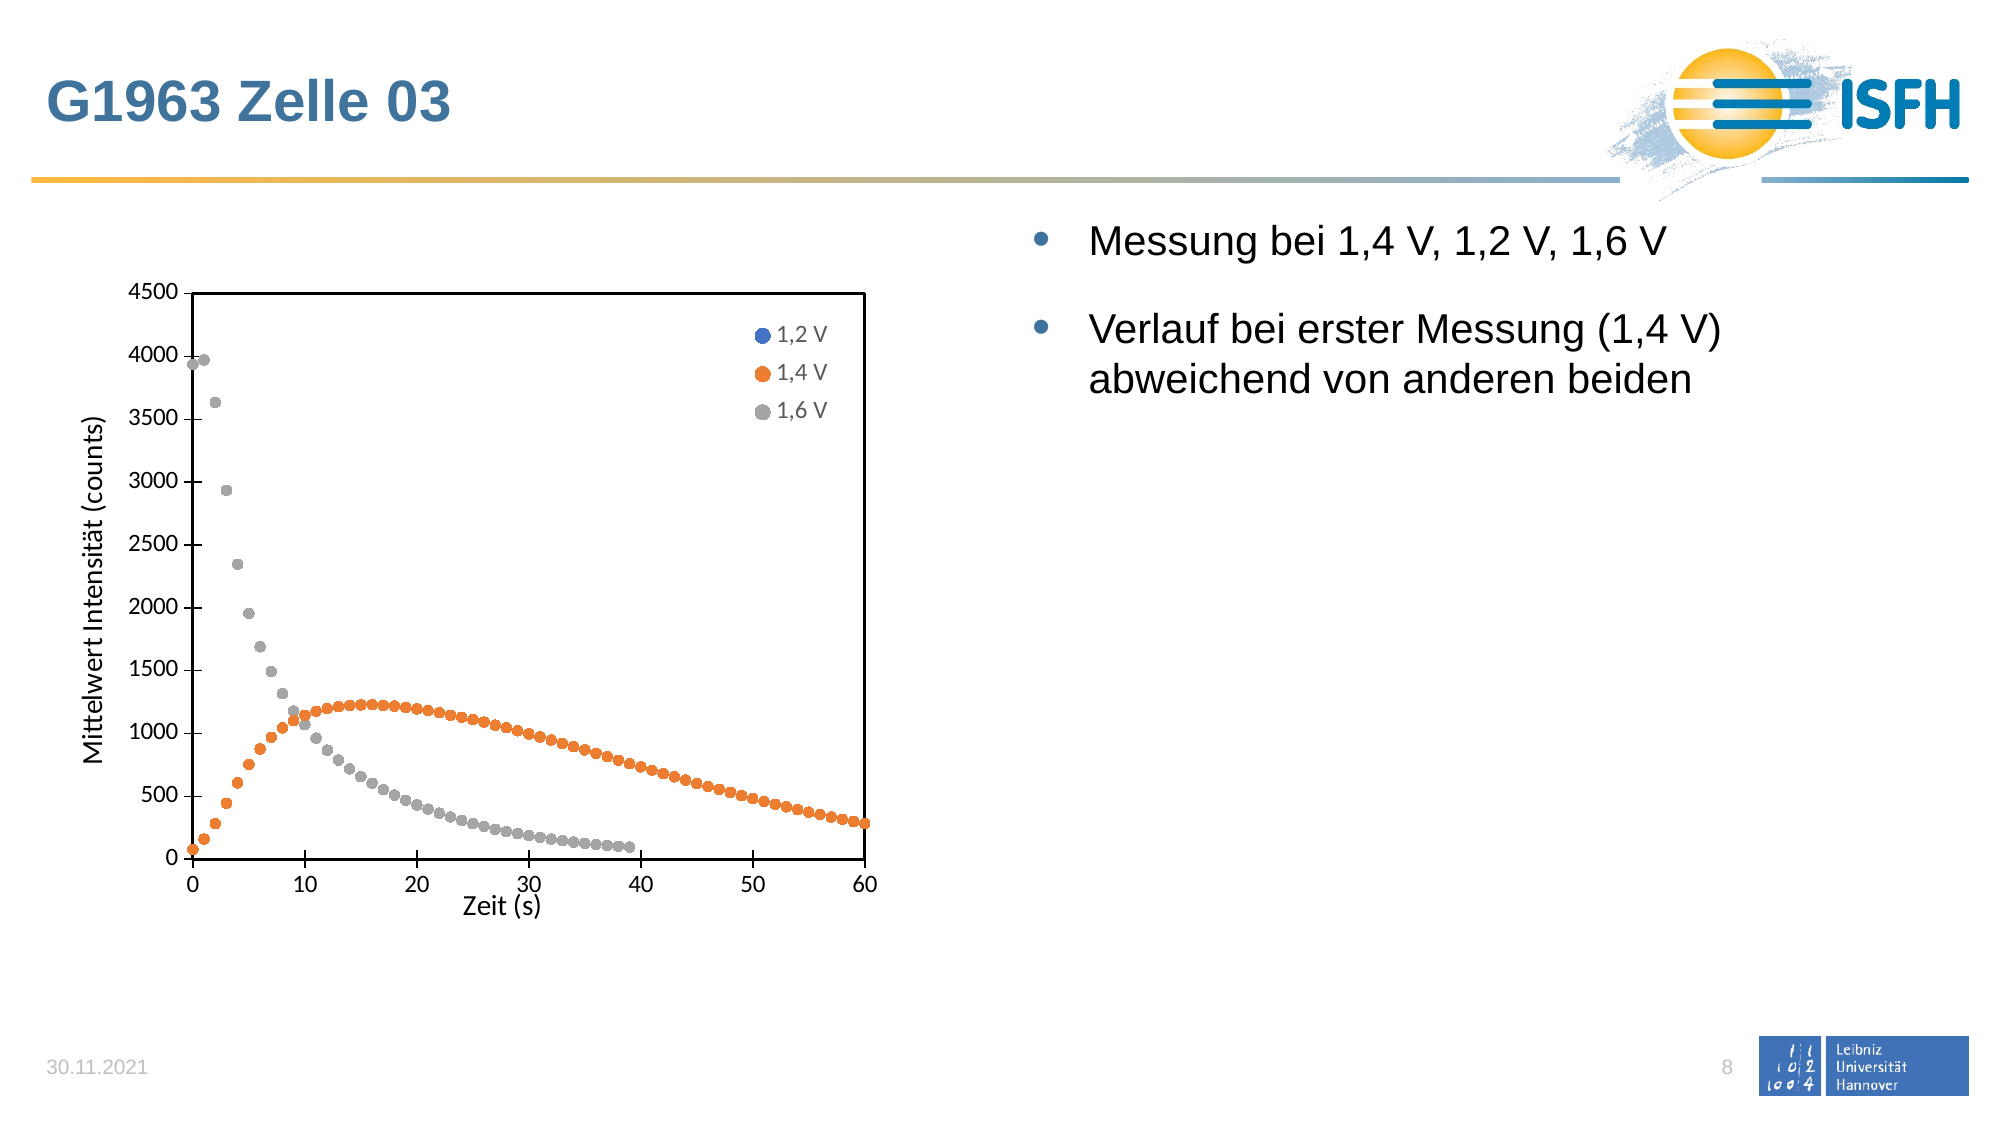

# G1963 Zelle 03
Messung bei 1,4 V, 1,2 V, 1,6 V
Verlauf bei erster Messung (1,4 V) abweichend von anderen beiden

### Chart

| Category | 1,2 V | 1,4 V | 1,6 V |
|---|---|---|---|
30.11.2021

8